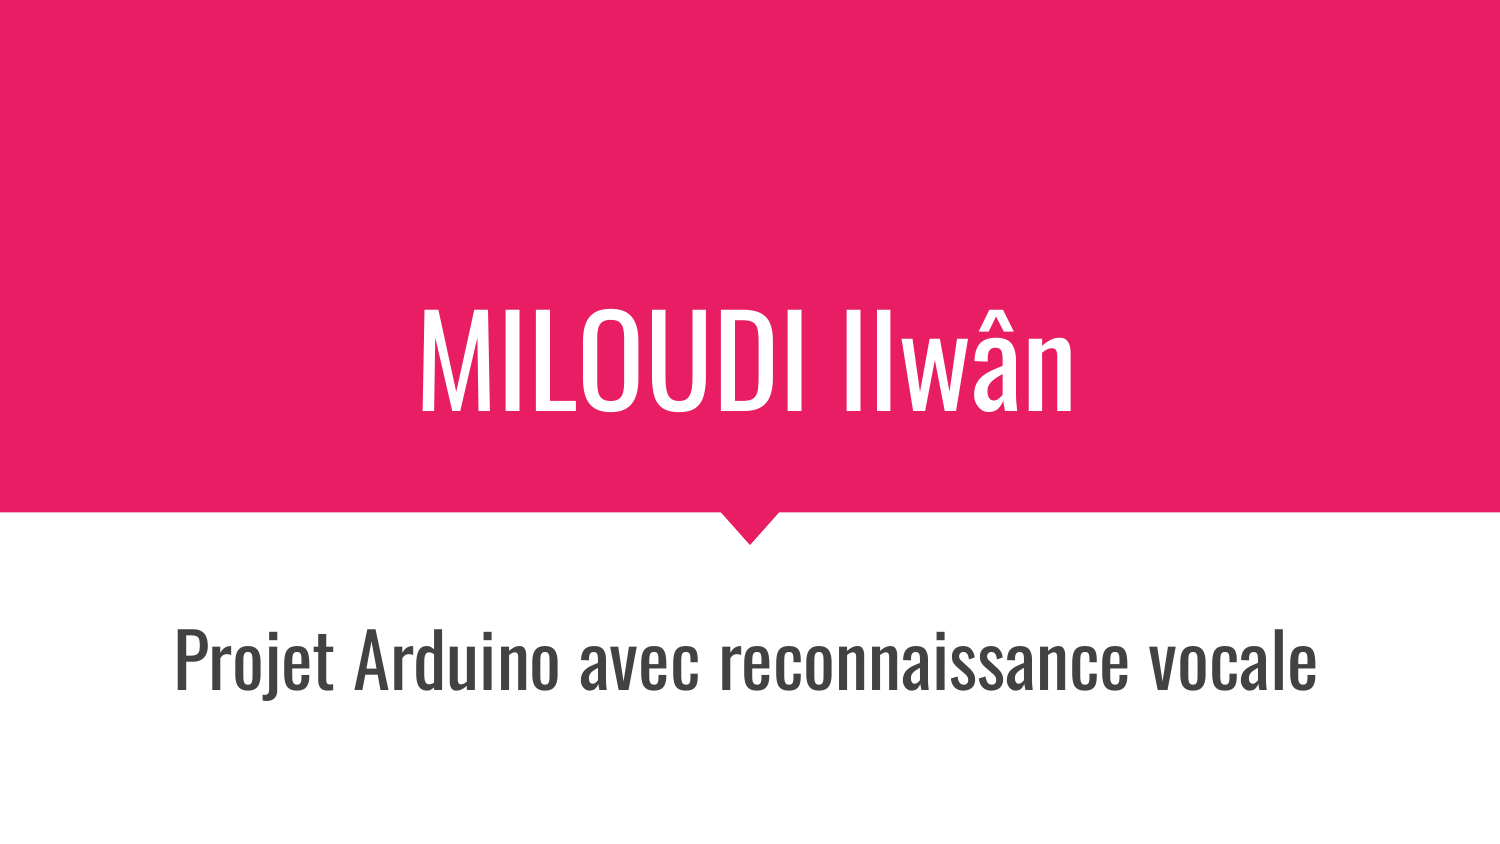

# MILOUDI Ilwân
Projet Arduino avec reconnaissance vocale